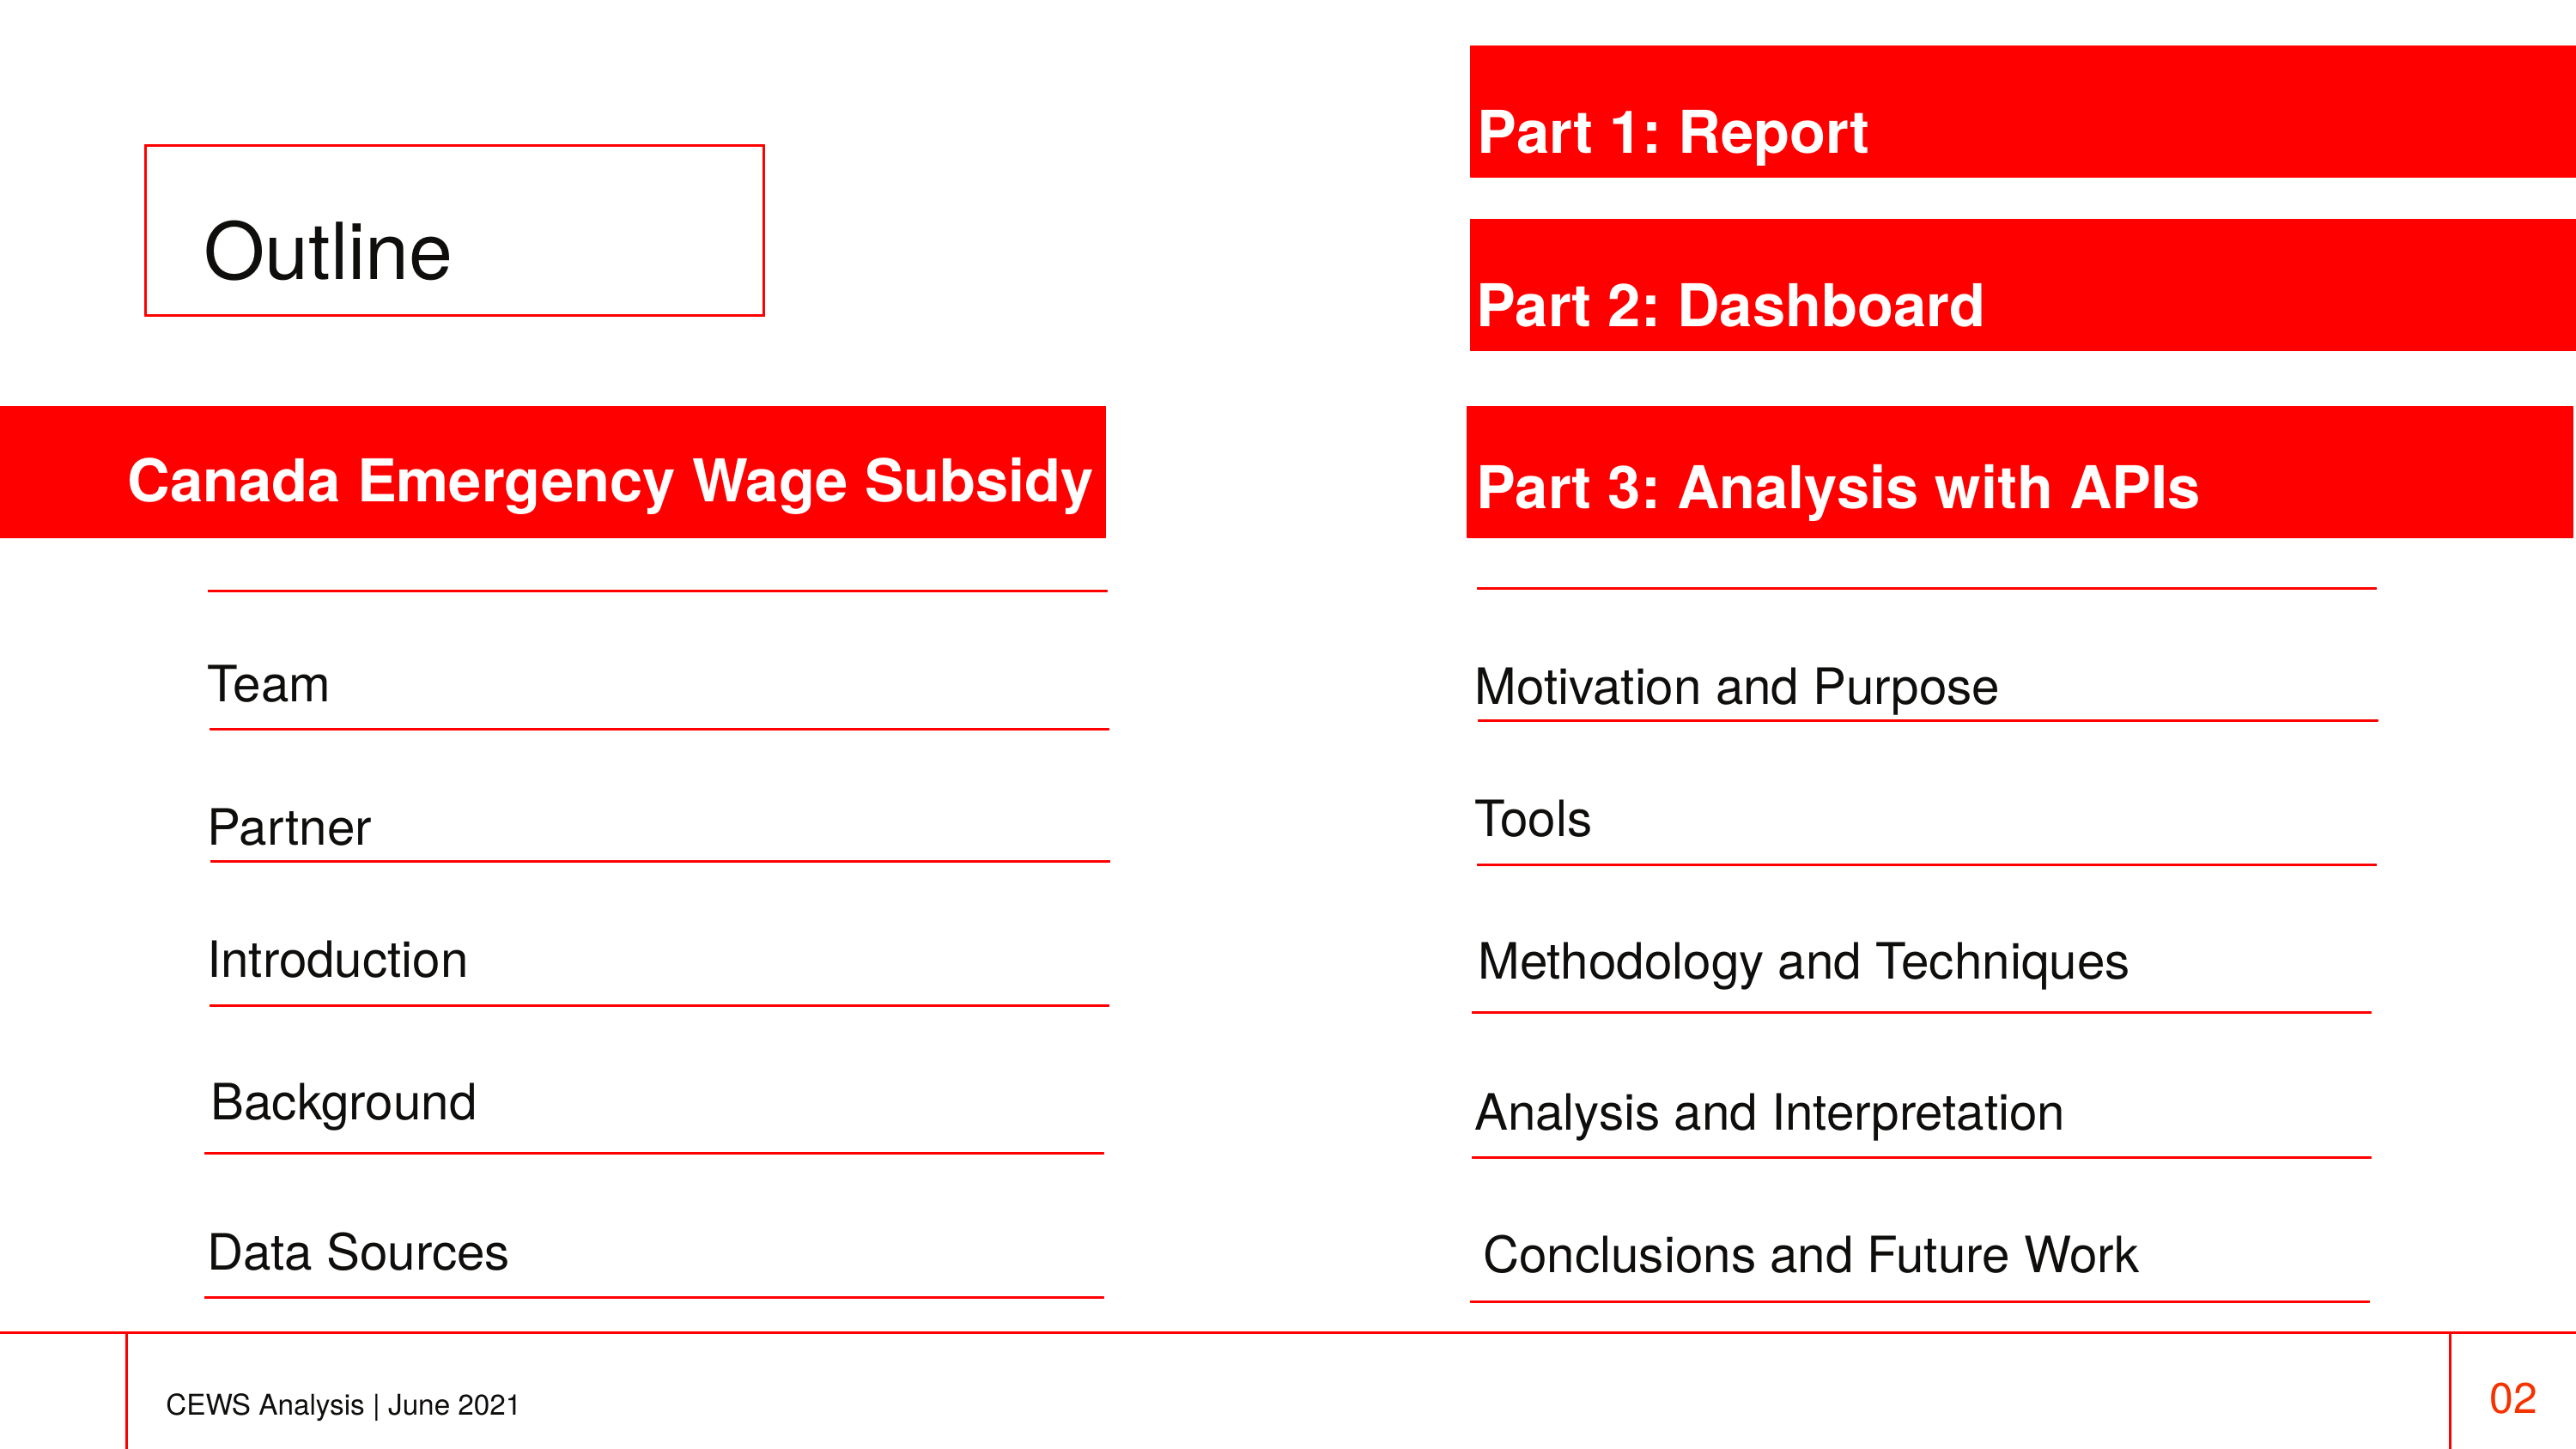

Part 1: Report

Outline

Part 2: Dashboard

Canada Emergency Wage Subsidy
Part 3: Analysis with APIs

Motivation and Purpose

Tools

Methodology and Techniques

Analysis and Interpretation

Team

Partner

Introduction

Background

Data Sources

Conclusions and Future Work

CEWS Analysis | June 2021
02